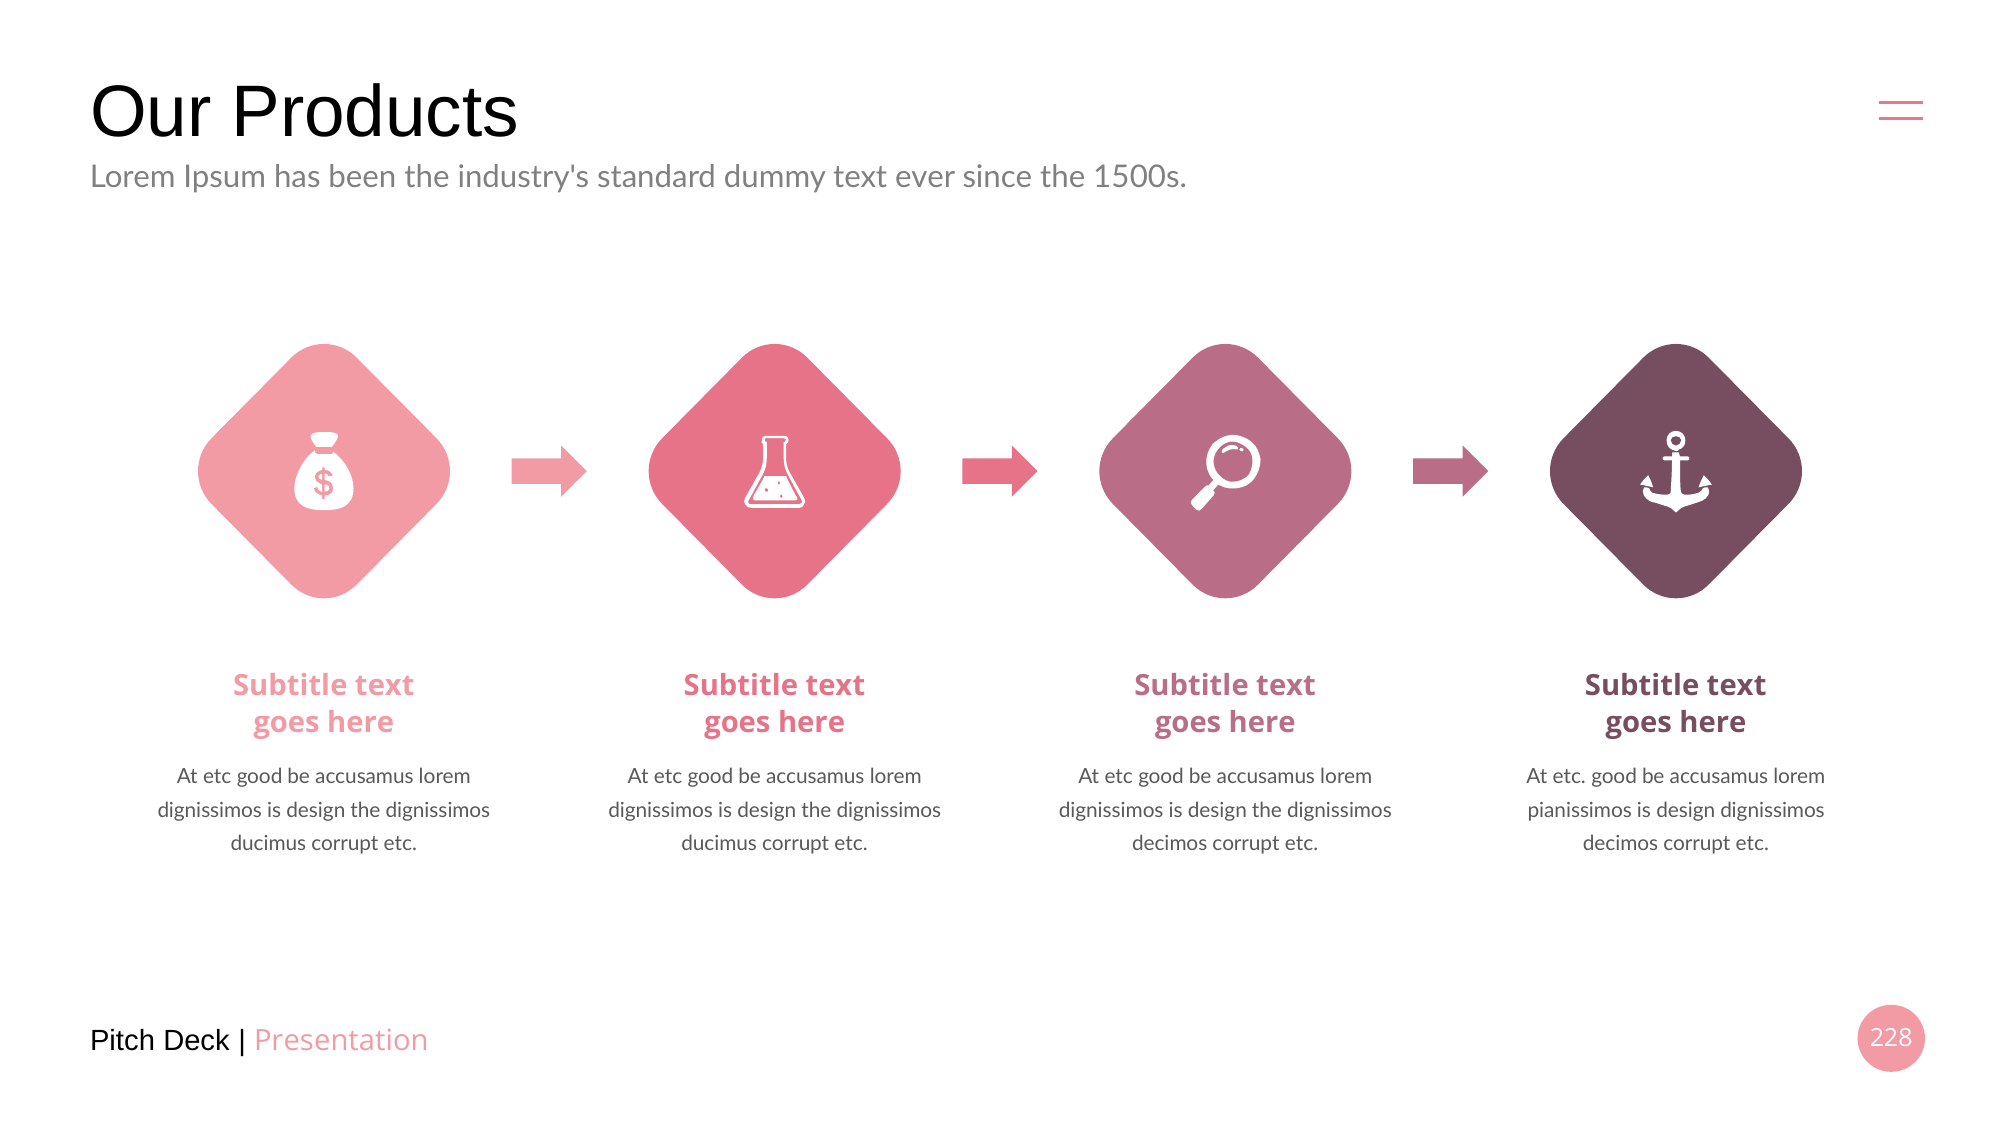

# Our Products
Lorem Ipsum has been the industry's standard dummy text ever since the 1500s.

Subtitle text
goes here
Subtitle text
goes here
Subtitle text
goes here
Subtitle text
goes here
At etc good be accusamus lorem dignissimos is design the dignissimos ducimus corrupt etc.
At etc good be accusamus lorem dignissimos is design the dignissimos ducimus corrupt etc.
At etc good be accusamus lorem dignissimos is design the dignissimos decimos corrupt etc.
At etc. good be accusamus lorem pianissimos is design dignissimos decimos corrupt etc.
Pitch Deck | Presentation
228